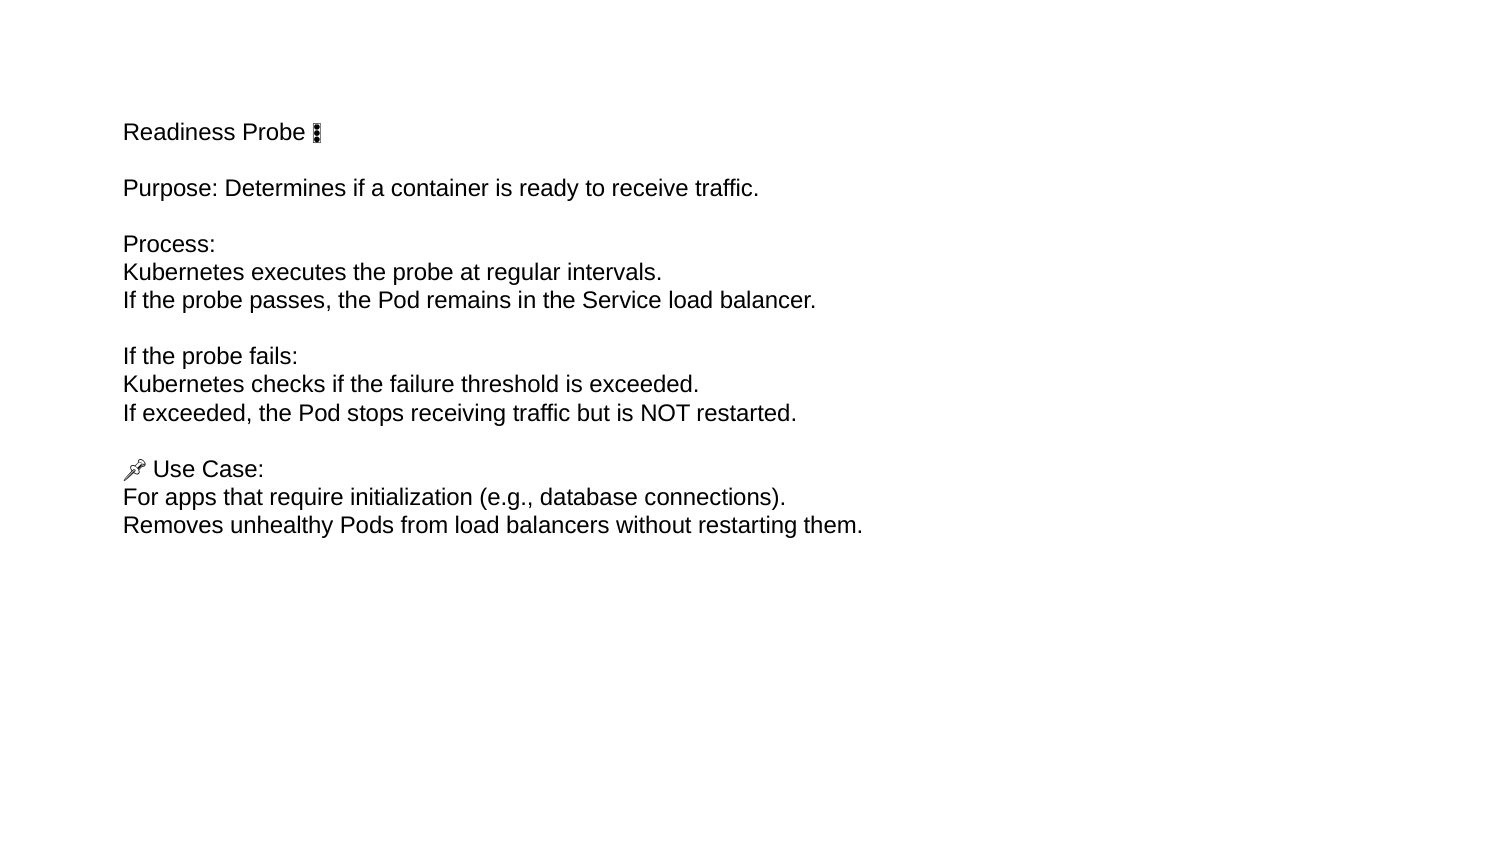

Readiness Probe 🚦

Purpose: Determines if a container is ready to receive traffic.

Process:
Kubernetes executes the probe at regular intervals.
If the probe passes, the Pod remains in the Service load balancer.

If the probe fails:
Kubernetes checks if the failure threshold is exceeded.
If exceeded, the Pod stops receiving traffic but is NOT restarted.

📌 Use Case:
For apps that require initialization (e.g., database connections).
Removes unhealthy Pods from load balancers without restarting them.